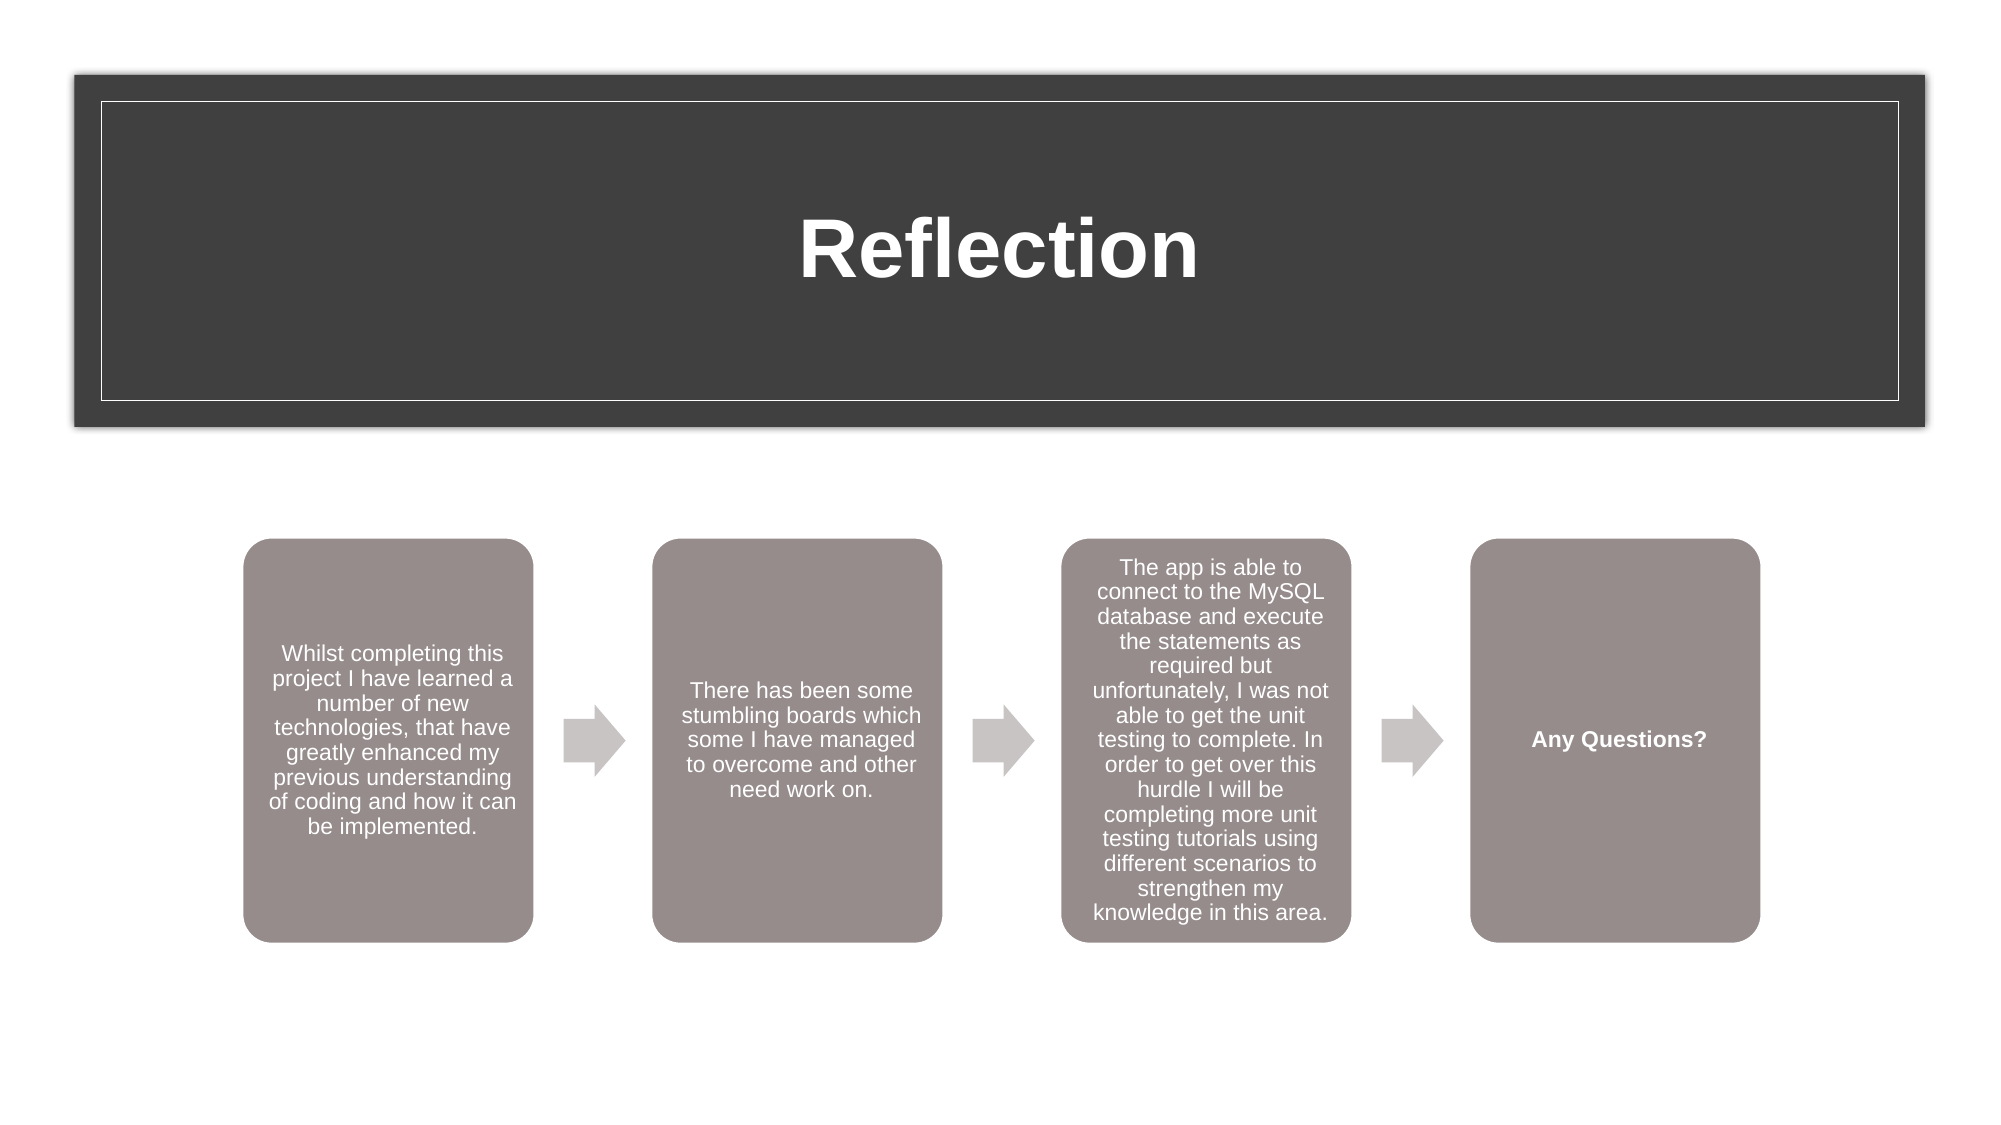

# Reflection
Whilst completing this project I have learned a number of new technologies, that have greatly enhanced my previous understanding of coding and how it can be implemented.

There has been some stumbling boards which some I have managed to overcome and other need work on.

The app is able to connect to the MySQL database and execute the statements as required but unfortunately, I was not able to get the unit testing to complete. In order to get over this hurdle I will be completing more unit testing tutorials using different scenarios to strengthen my knowledge in this area.

Any Questions?